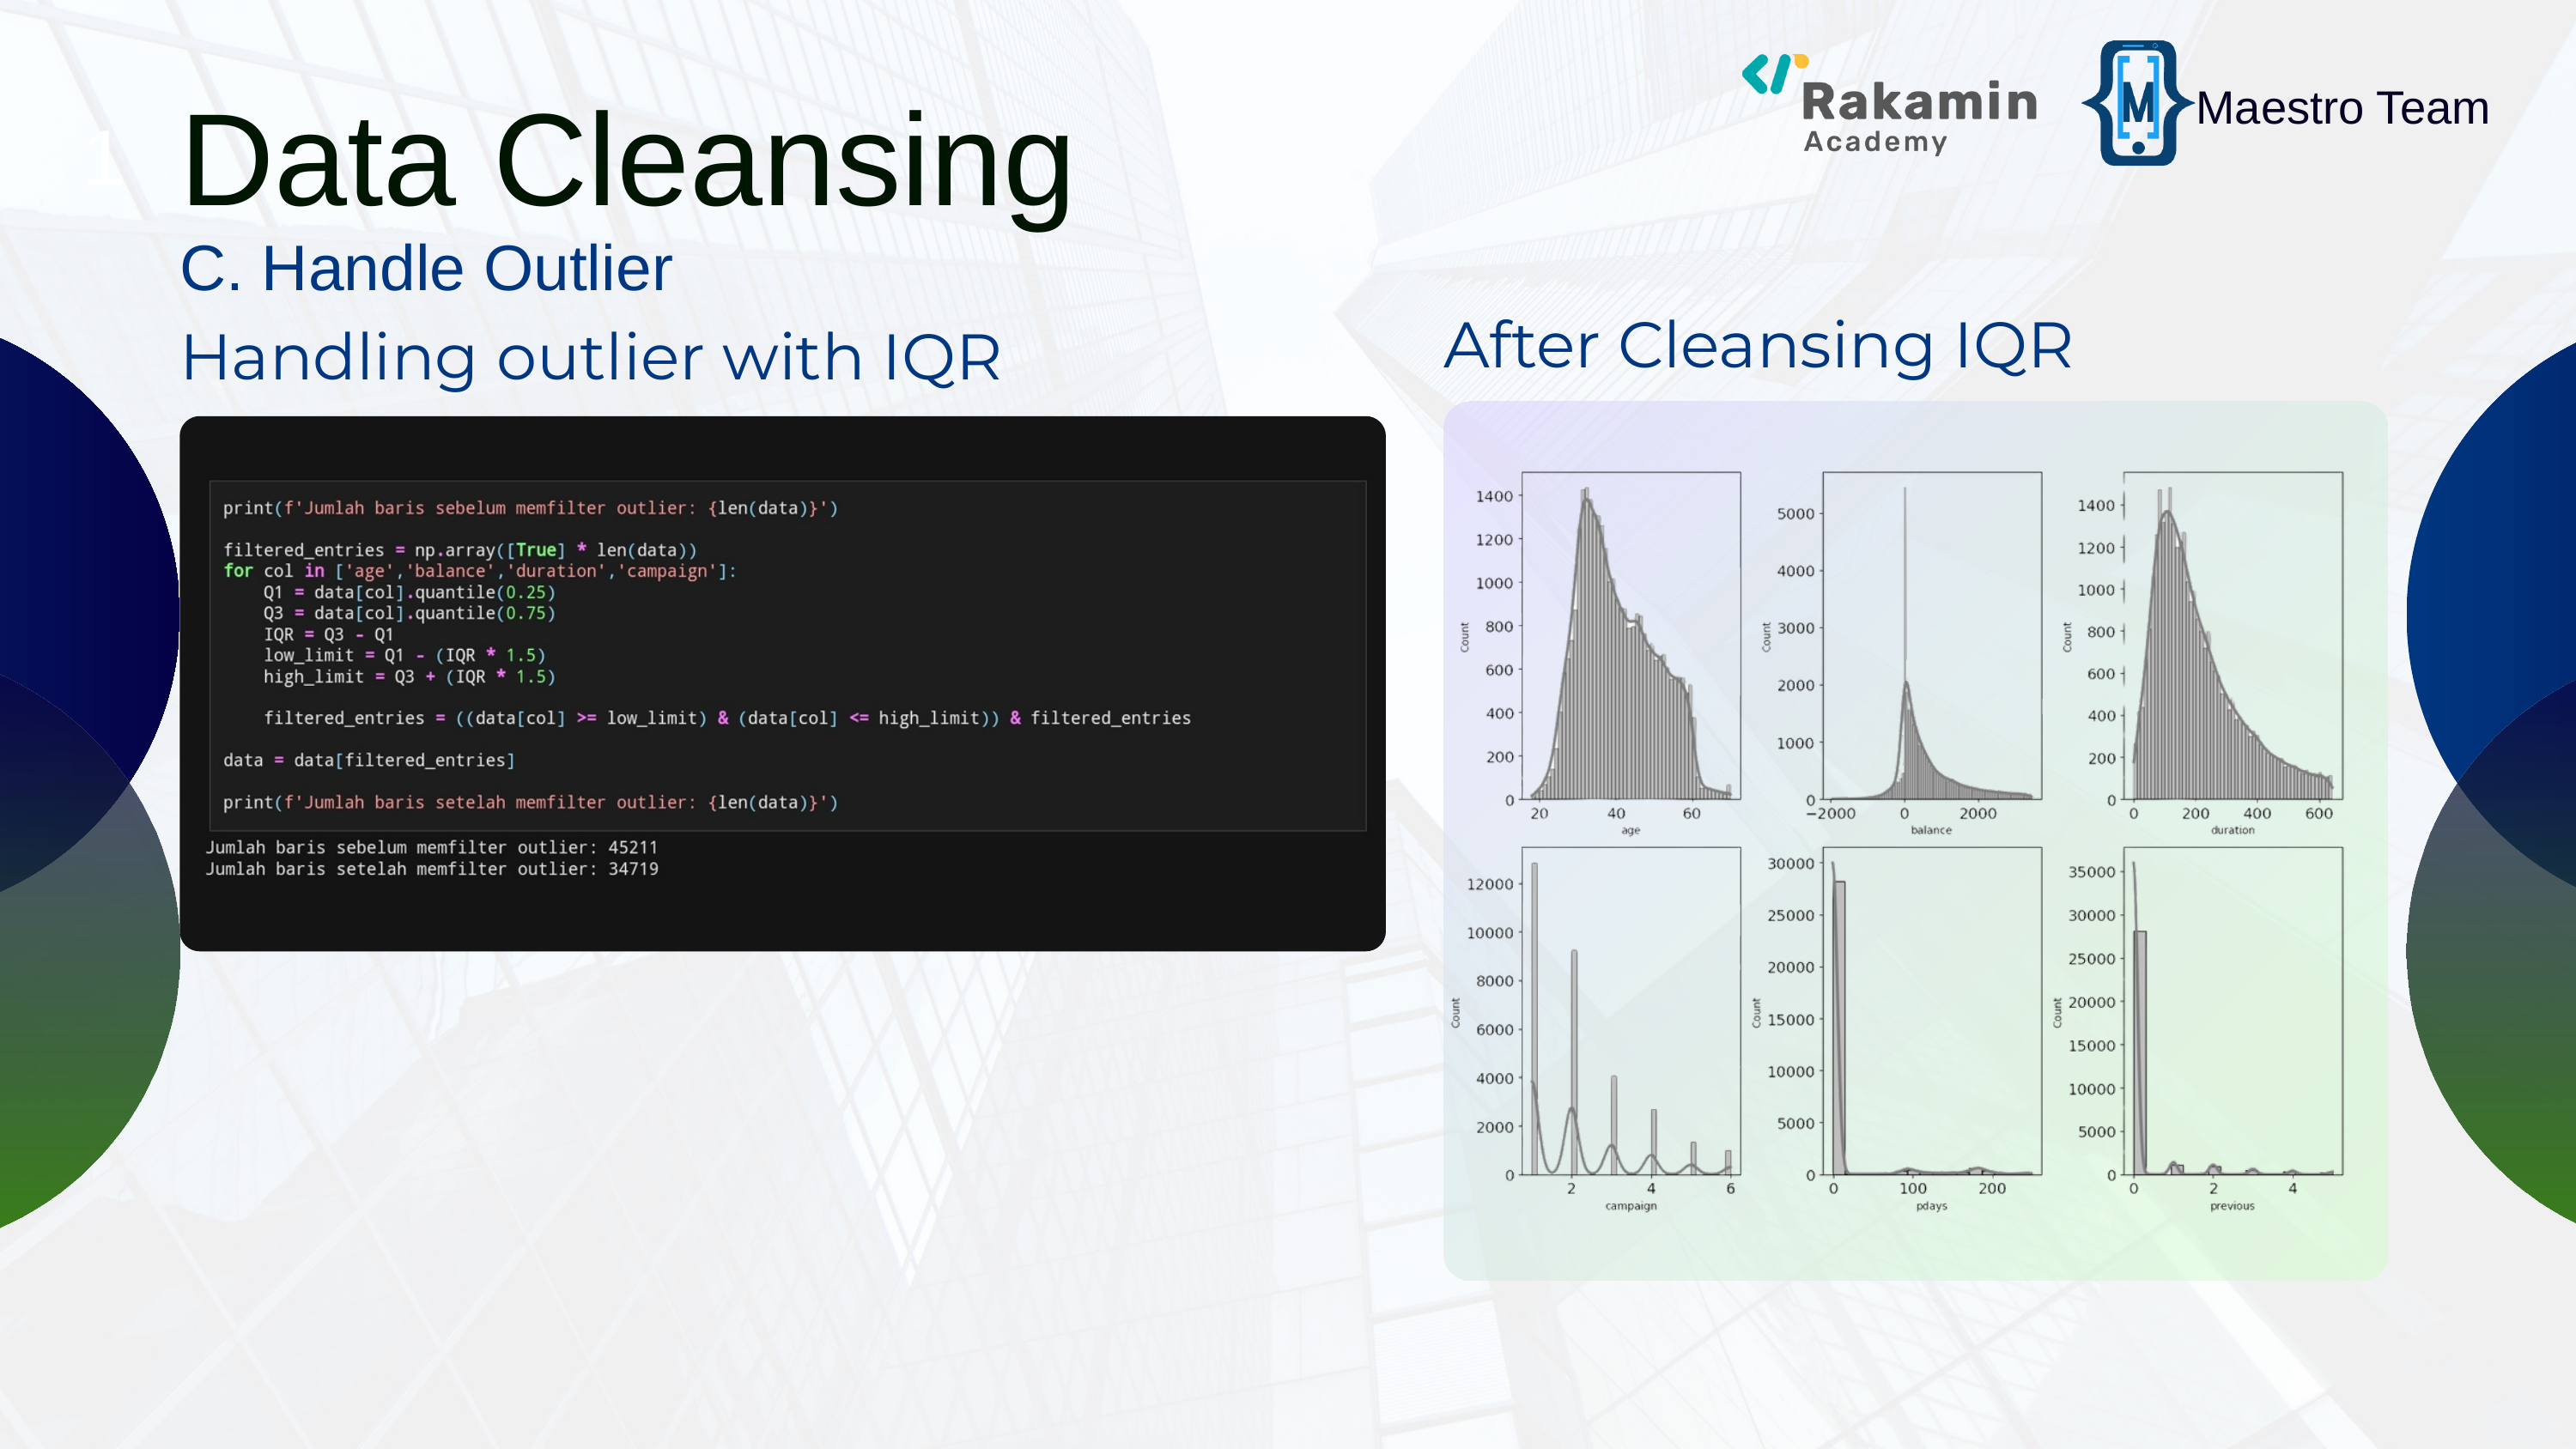

Data Cleansing
Maestro Team
1
C. Handle Outlier
After Cleansing IQR
Handling outlier with IQR